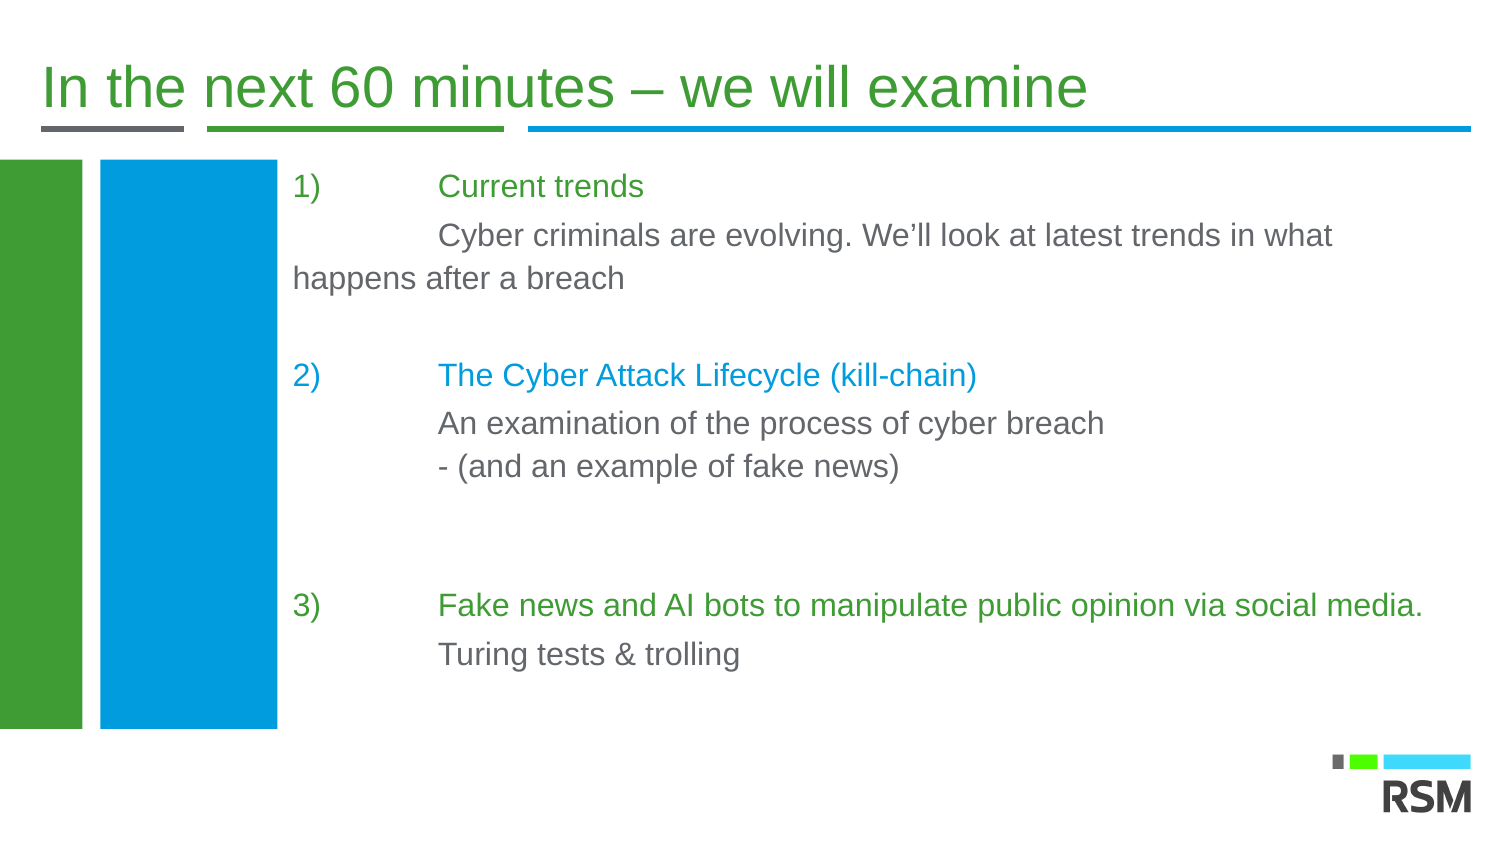

# In the next 60 minutes – we will examine
1)	Current trends
	Cyber criminals are evolving. We’ll look at latest trends in what 	happens after a breach

2)	The Cyber Attack Lifecycle (kill-chain)
	An examination of the process of cyber breach
		- (and an example of fake news)

3)	Fake news and AI bots to manipulate public opinion via social media.
	Turing tests & trolling